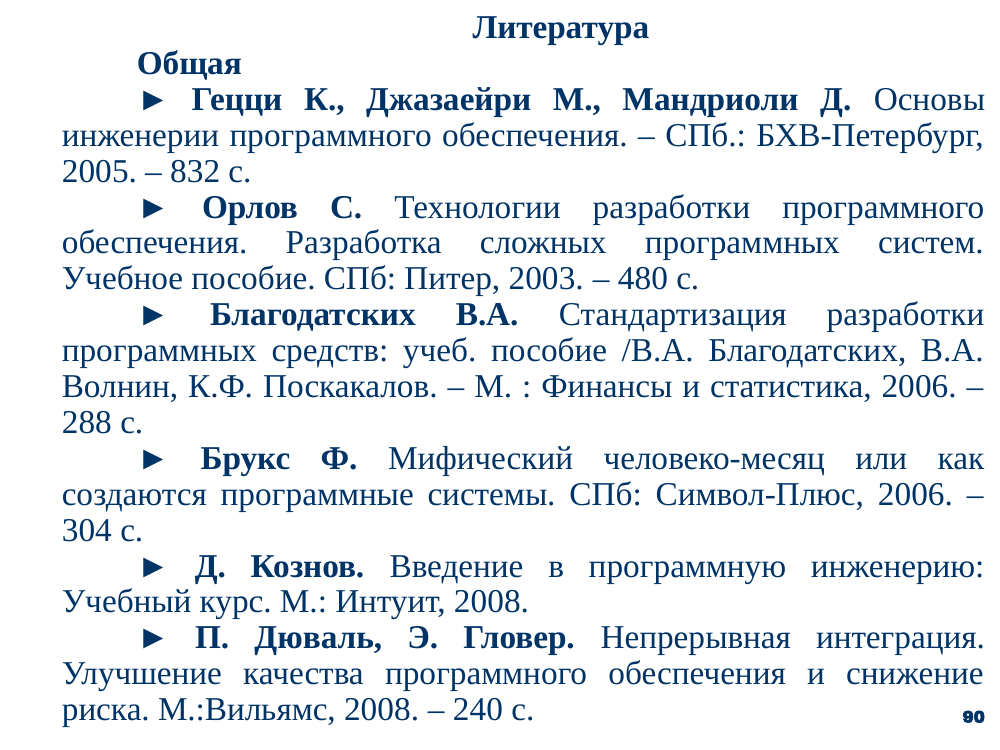

Литература
Общая
► Гецци К., Джазаейри М., Мандриоли Д. Основы инженерии программного обеспечения. – СПб.: БХВ-Петербург, 2005. – 832 с.
► Орлов С. Технологии разработки программного обеспечения. Разработка сложных программных систем. Учебное пособие. СПб: Питер, 2003. – 480 с.
► Благодатских В.А. Стандартизация разработки программных средств: учеб. пособие /В.А. Благодатских, В.А. Волнин, К.Ф. Поскакалов. – М. : Финансы и статистика, 2006. – 288 с.
► Брукс Ф. Мифический человеко-месяц или как создаются программные системы. СПб: Символ-Плюс, 2006. – 304 с.
► Д. Кознов. Введение в программную инженерию: Учебный курс. М.: Интуит, 2008.
► П. Дюваль, Э. Гловер. Непрерывная интеграция. Улучшение качества программного обеспечения и снижение риска. М.:Вильямс, 2008. – 240 с.
90